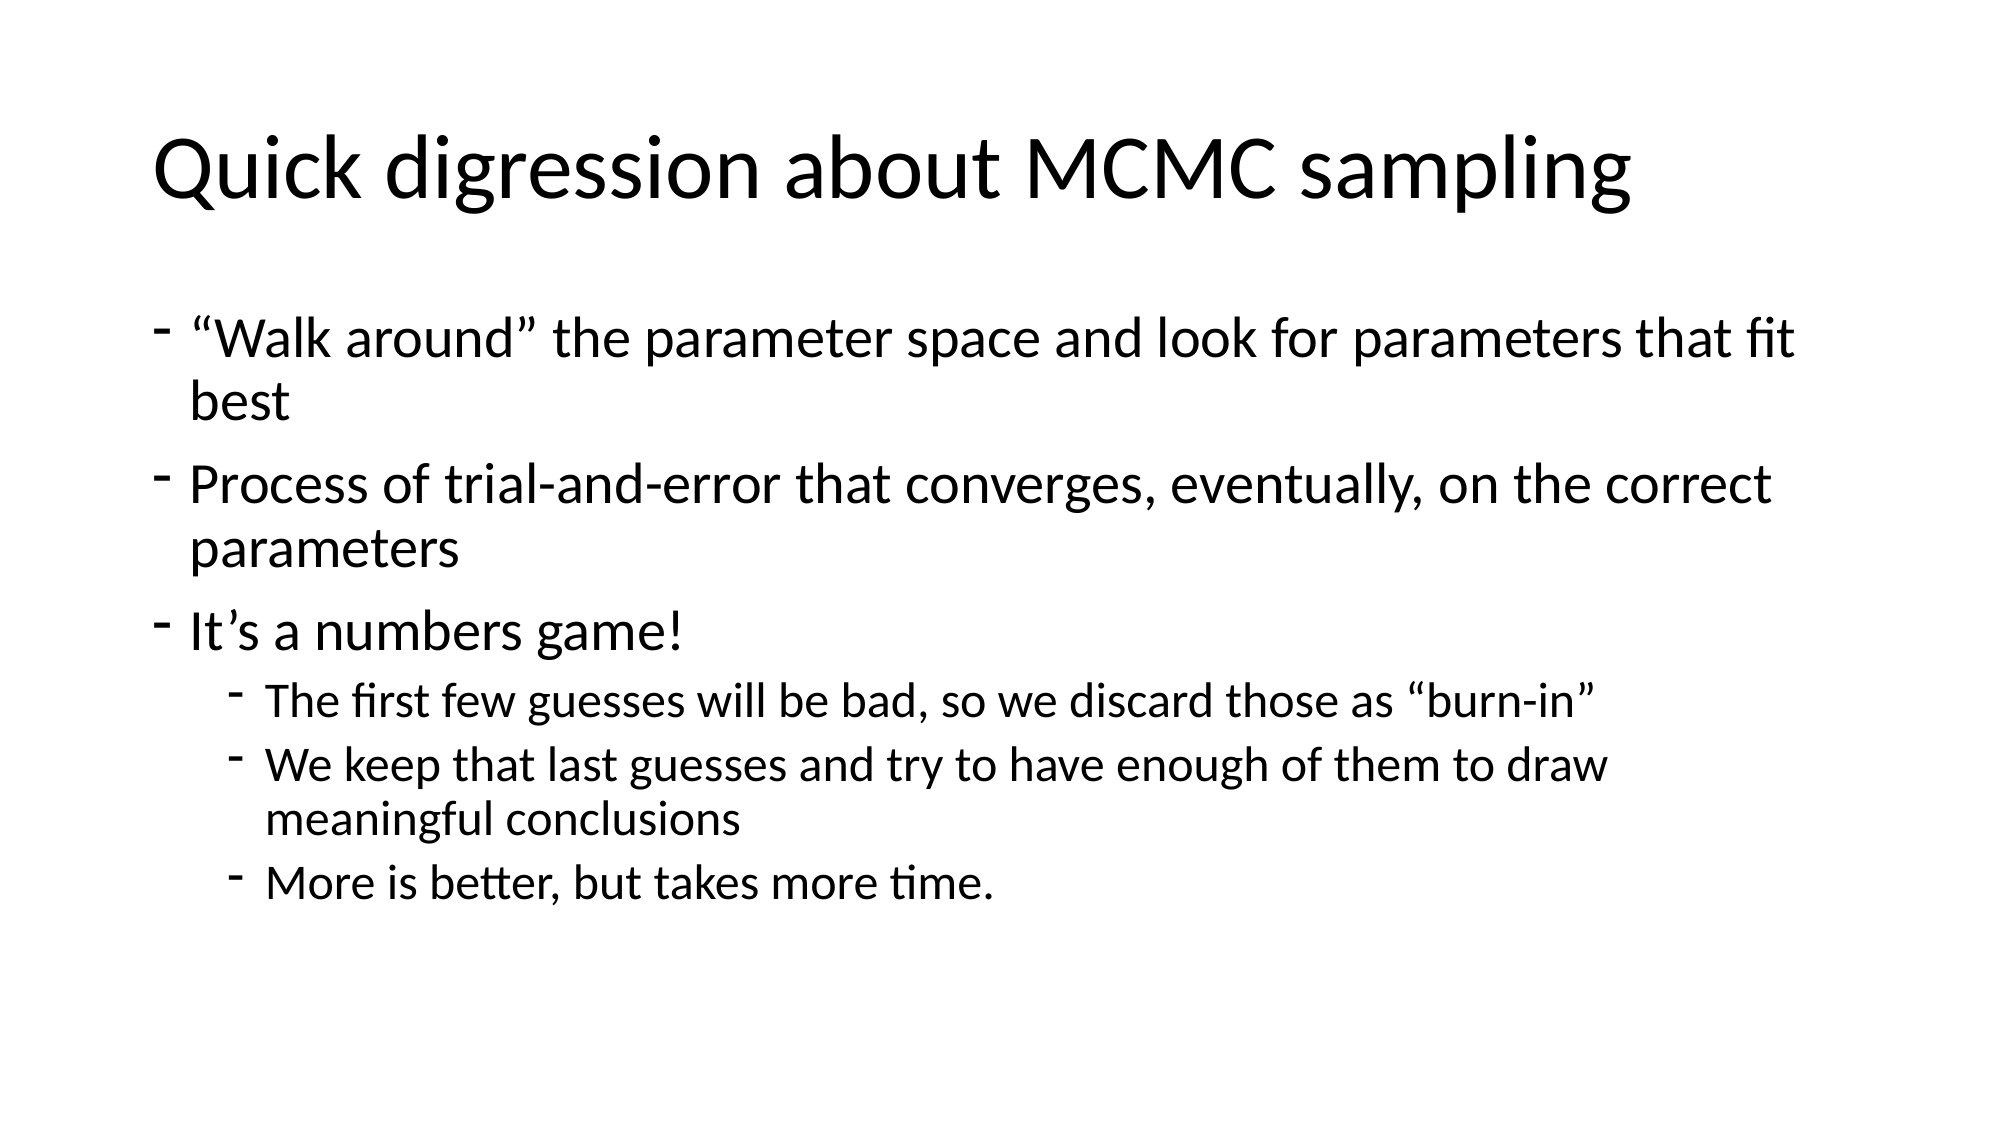

# Quick digression about MCMC sampling
“Walk around” the parameter space and look for parameters that fit best
Process of trial-and-error that converges, eventually, on the correct parameters
It’s a numbers game!
The first few guesses will be bad, so we discard those as “burn-in”
We keep that last guesses and try to have enough of them to draw meaningful conclusions
More is better, but takes more time.